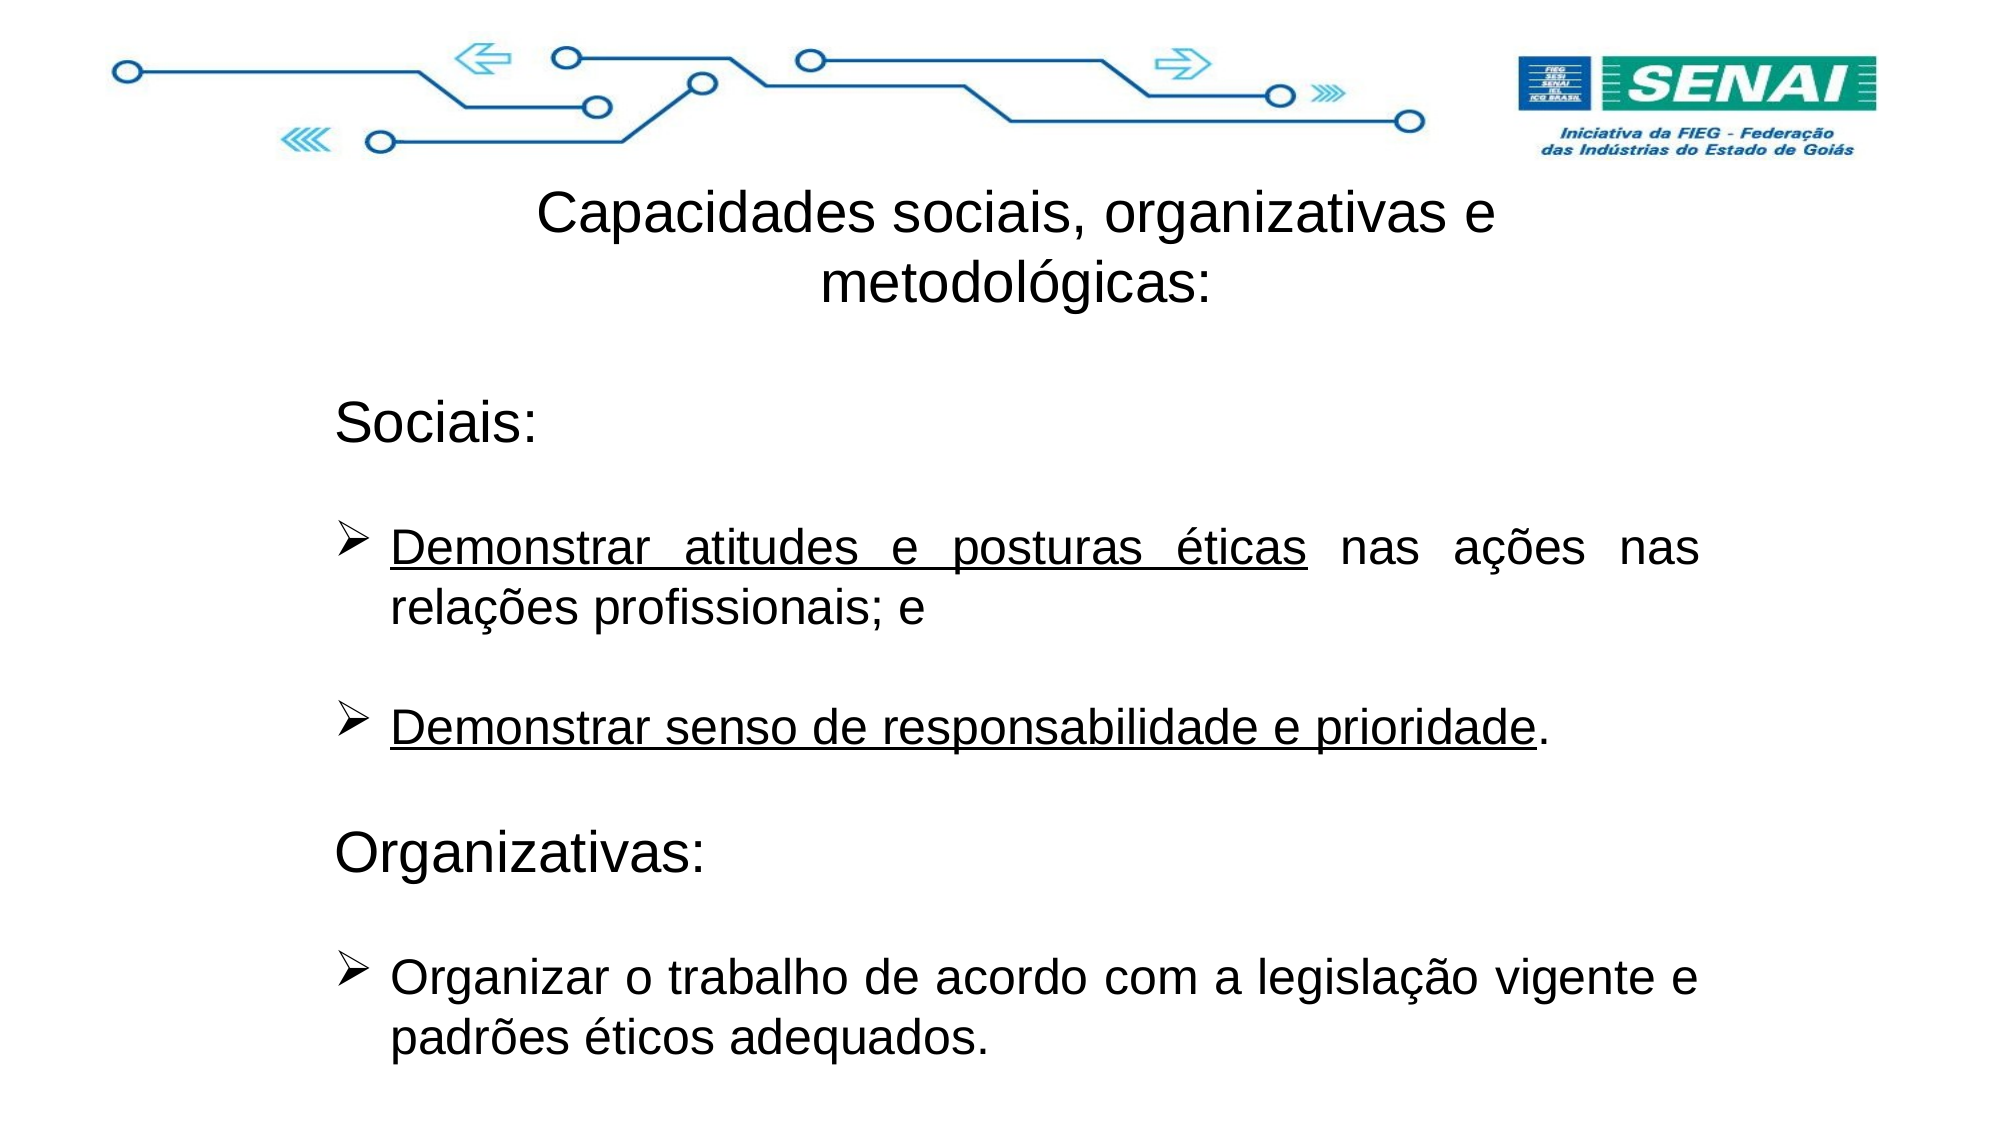

Capacidades sociais, organizativas e metodológicas:

Sociais:

Demonstrar atitudes e posturas éticas nas ações nas relações profissionais; e

Demonstrar senso de responsabilidade e prioridade.

Organizativas:

Organizar o trabalho de acordo com a legislação vigente e padrões éticos adequados.